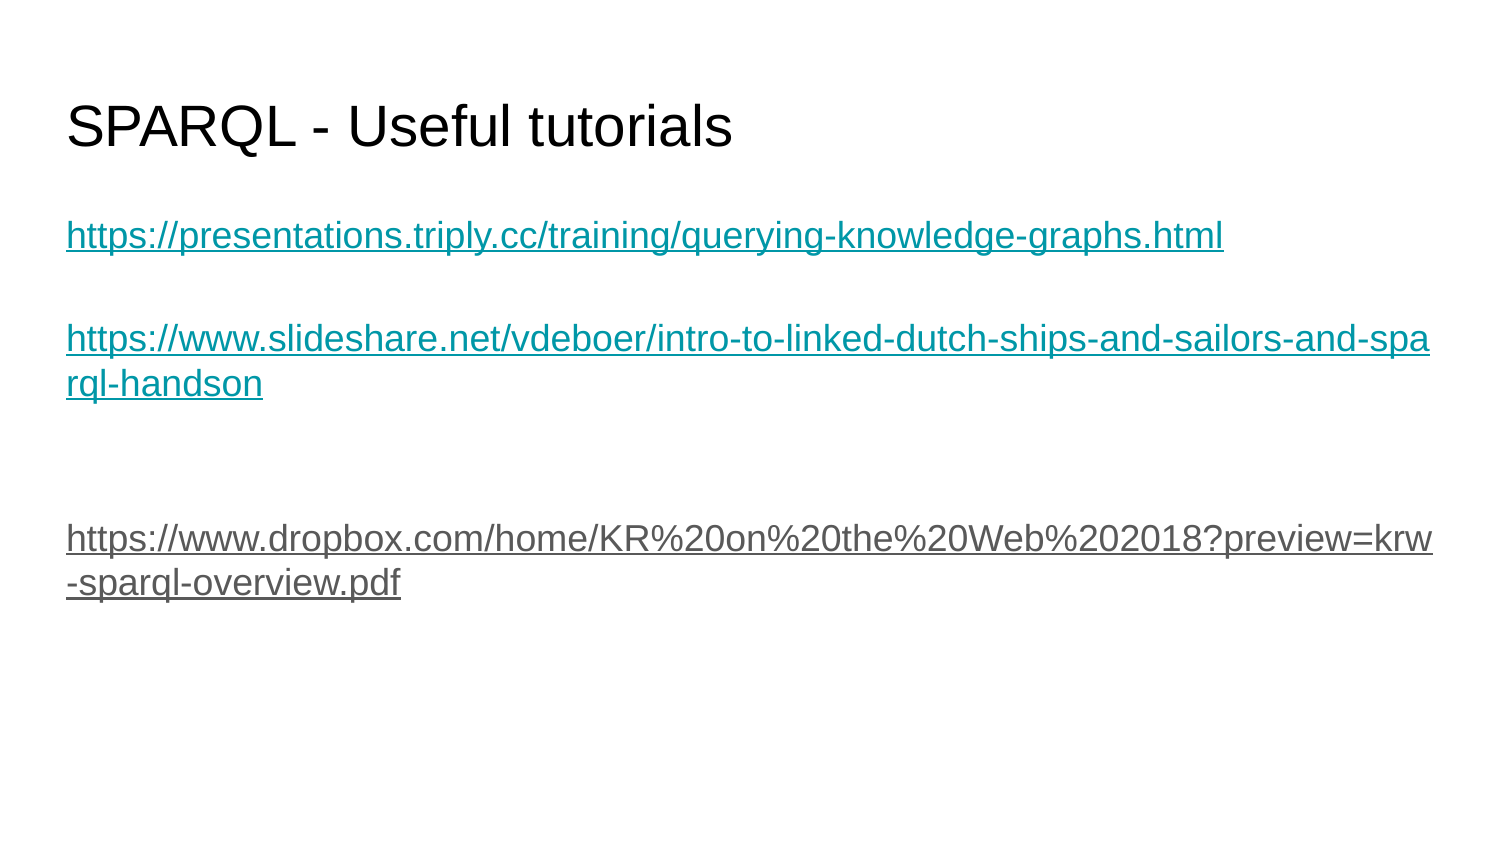

# SPARQL - Useful tutorials
https://presentations.triply.cc/training/querying-knowledge-graphs.html
https://www.slideshare.net/vdeboer/intro-to-linked-dutch-ships-and-sailors-and-sparql-handson

https://www.dropbox.com/home/KR%20on%20the%20Web%202018?preview=krw-sparql-overview.pdf